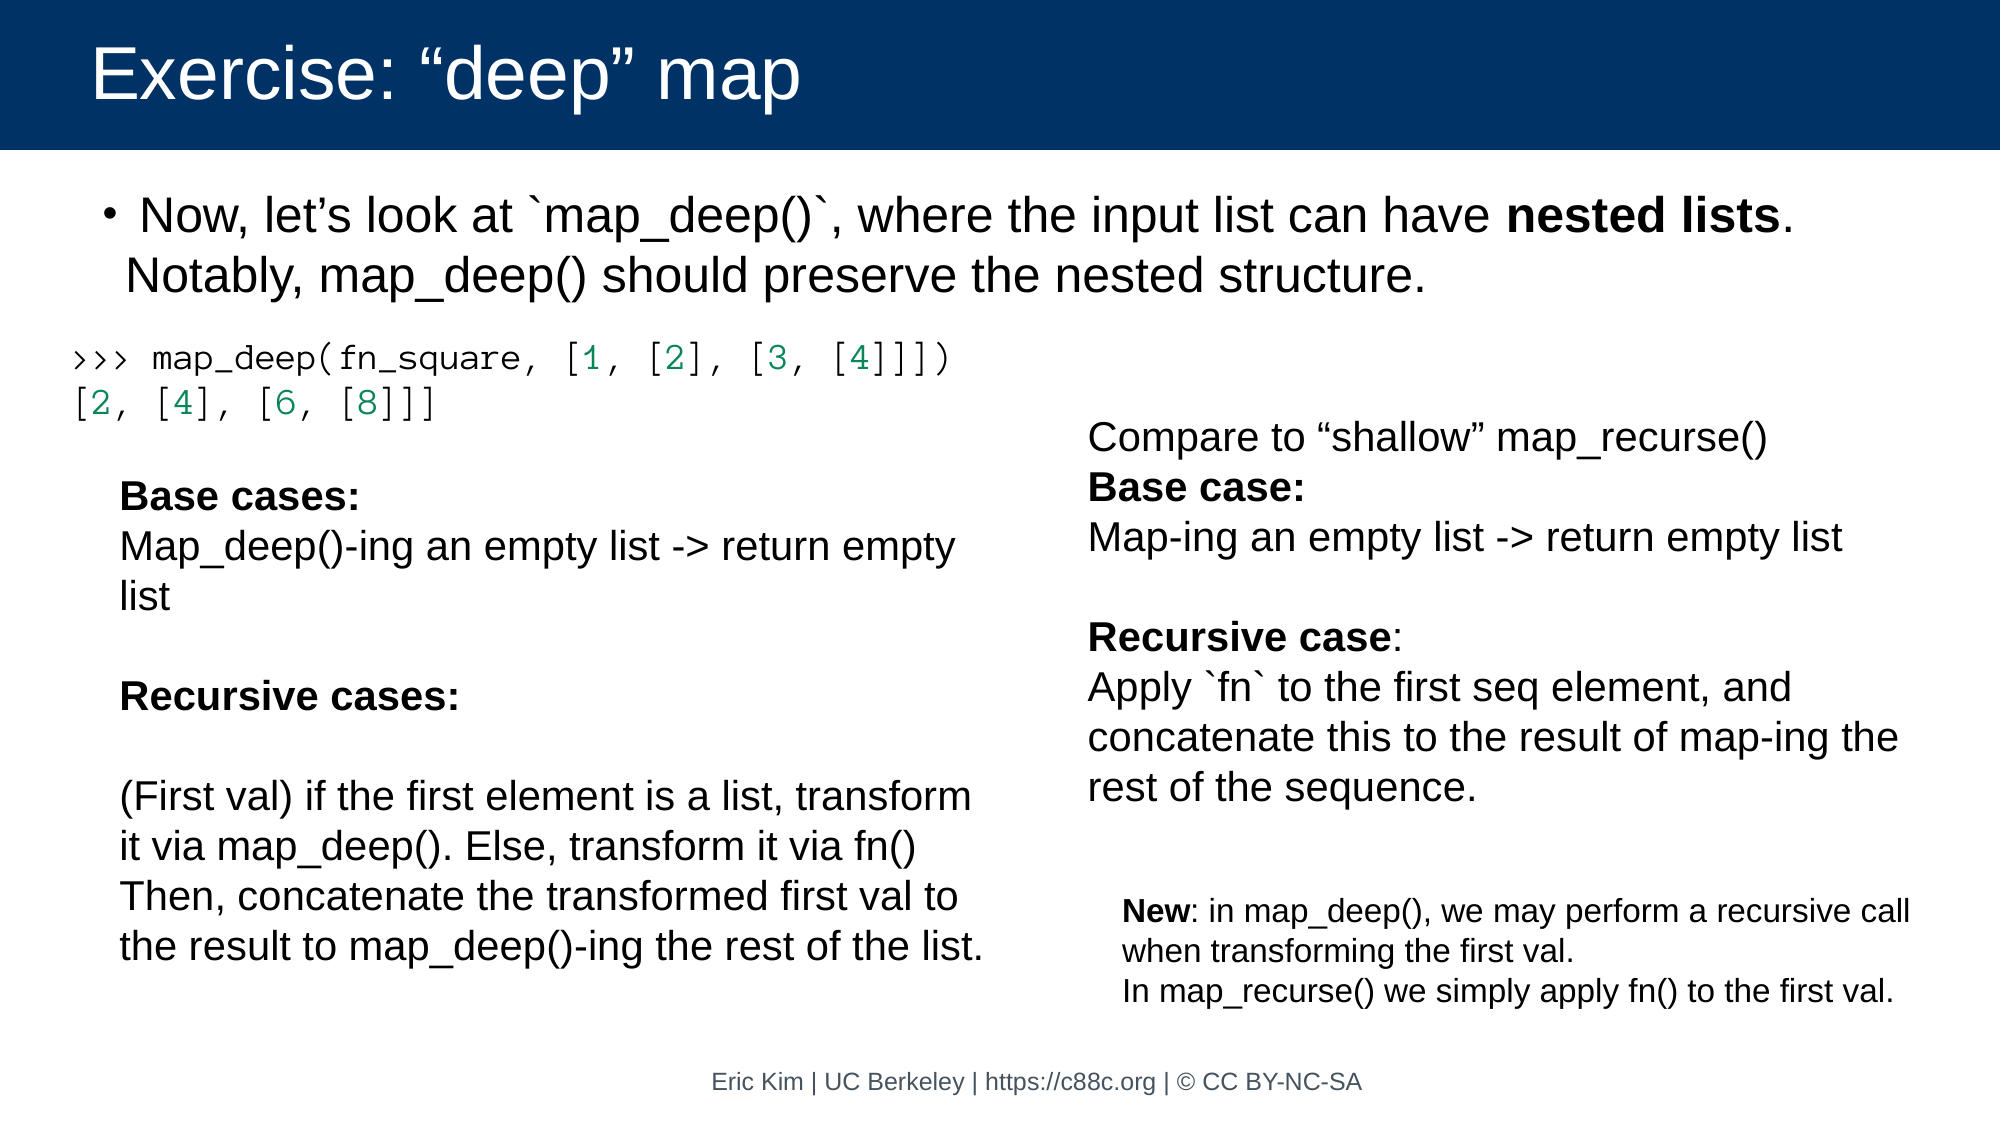

# Exercise: “deep” map
 Now, let’s look at `map_deep()`, where the input list can have nested lists. Notably, map_deep() should preserve the nested structure.
>>> map_deep(fn_square, [1, [2], [3, [4]]])
[2, [4], [6, [8]]]

Compare to “shallow” map_recurse()
Base case:
Map-ing an empty list -> return empty list

Recursive case:
Apply `fn` to the first seq element, and concatenate this to the result of map-ing the rest of the sequence.
Base cases:
Map_deep()-ing an empty list -> return empty list

Recursive cases:

(First val) if the first element is a list, transform it via map_deep(). Else, transform it via fn()
Then, concatenate the transformed first val to the result to map_deep()-ing the rest of the list.
New: in map_deep(), we may perform a recursive call when transforming the first val.
In map_recurse() we simply apply fn() to the first val.
Eric Kim | UC Berkeley | https://c88c.org | © CC BY-NC-SA